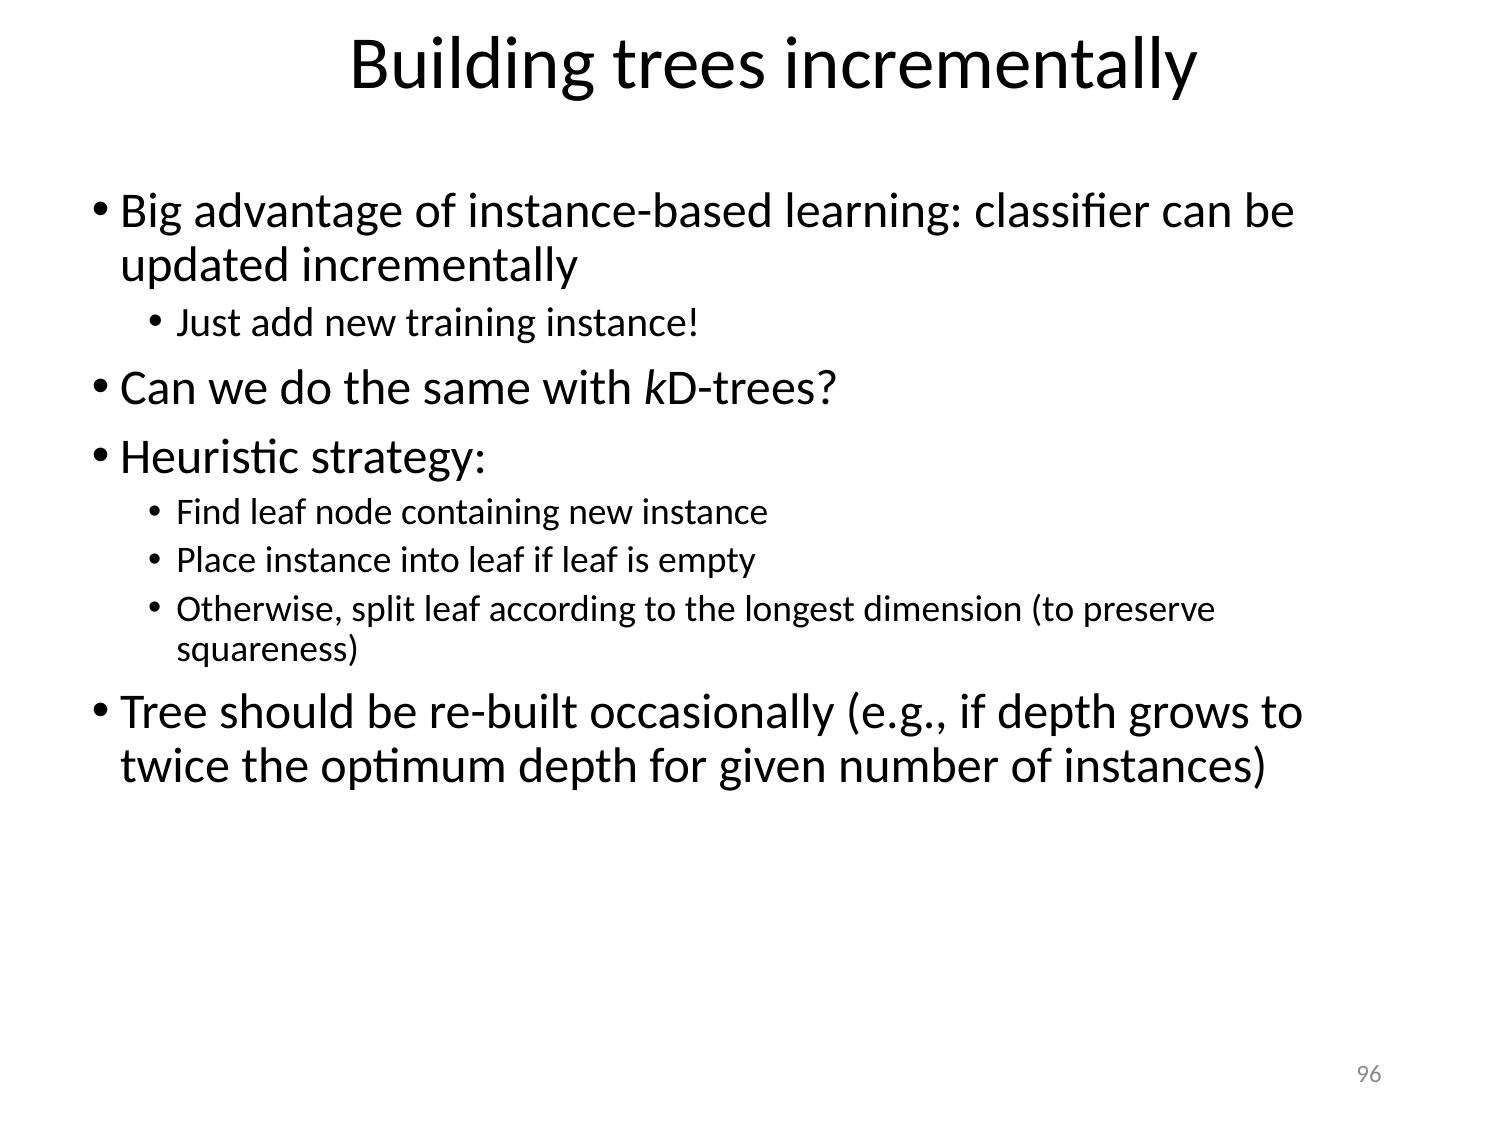

Building trees incrementally
Big advantage of instance-based learning: classifier can be updated incrementally
Just add new training instance!
Can we do the same with kD-trees?
Heuristic strategy:
Find leaf node containing new instance
Place instance into leaf if leaf is empty
Otherwise, split leaf according to the longest dimension (to preserve squareness)
Tree should be re-built occasionally (e.g., if depth grows to twice the optimum depth for given number of instances)
96